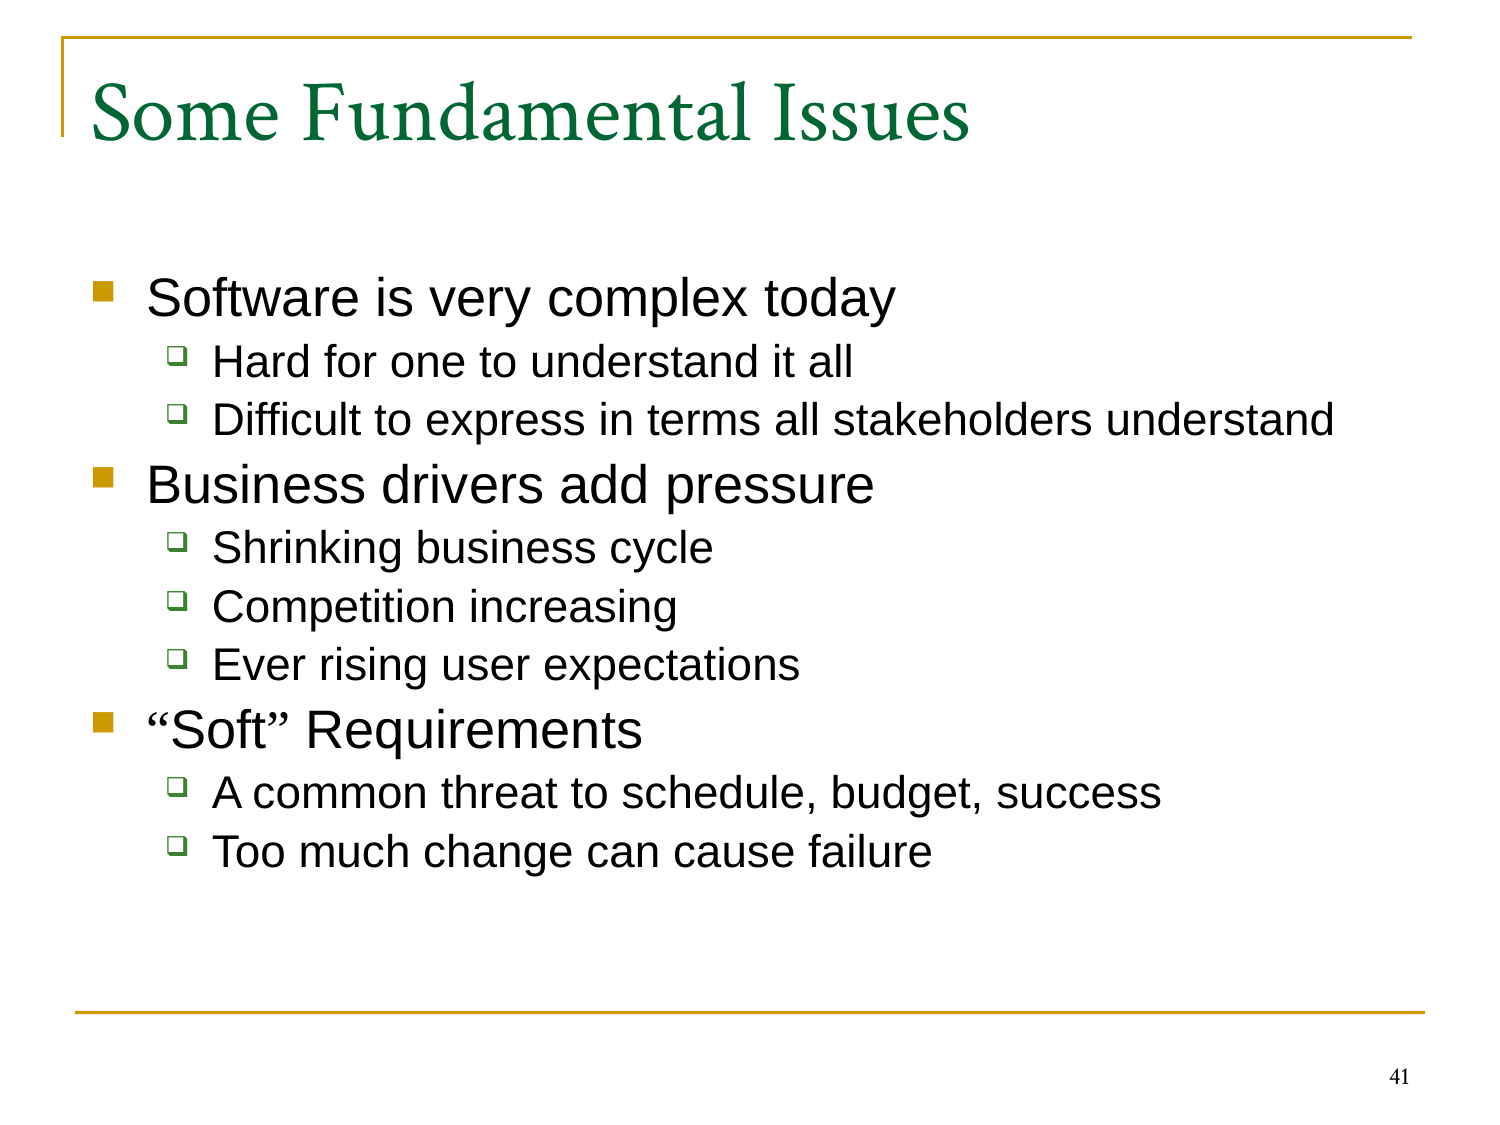

# Some Fundamental Issues
Software is very complex today
Hard for one to understand it all
Difficult to express in terms all stakeholders understand
Business drivers add pressure
Shrinking business cycle
Competition increasing
Ever rising user expectations
“Soft” Requirements
A common threat to schedule, budget, success
Too much change can cause failure
41